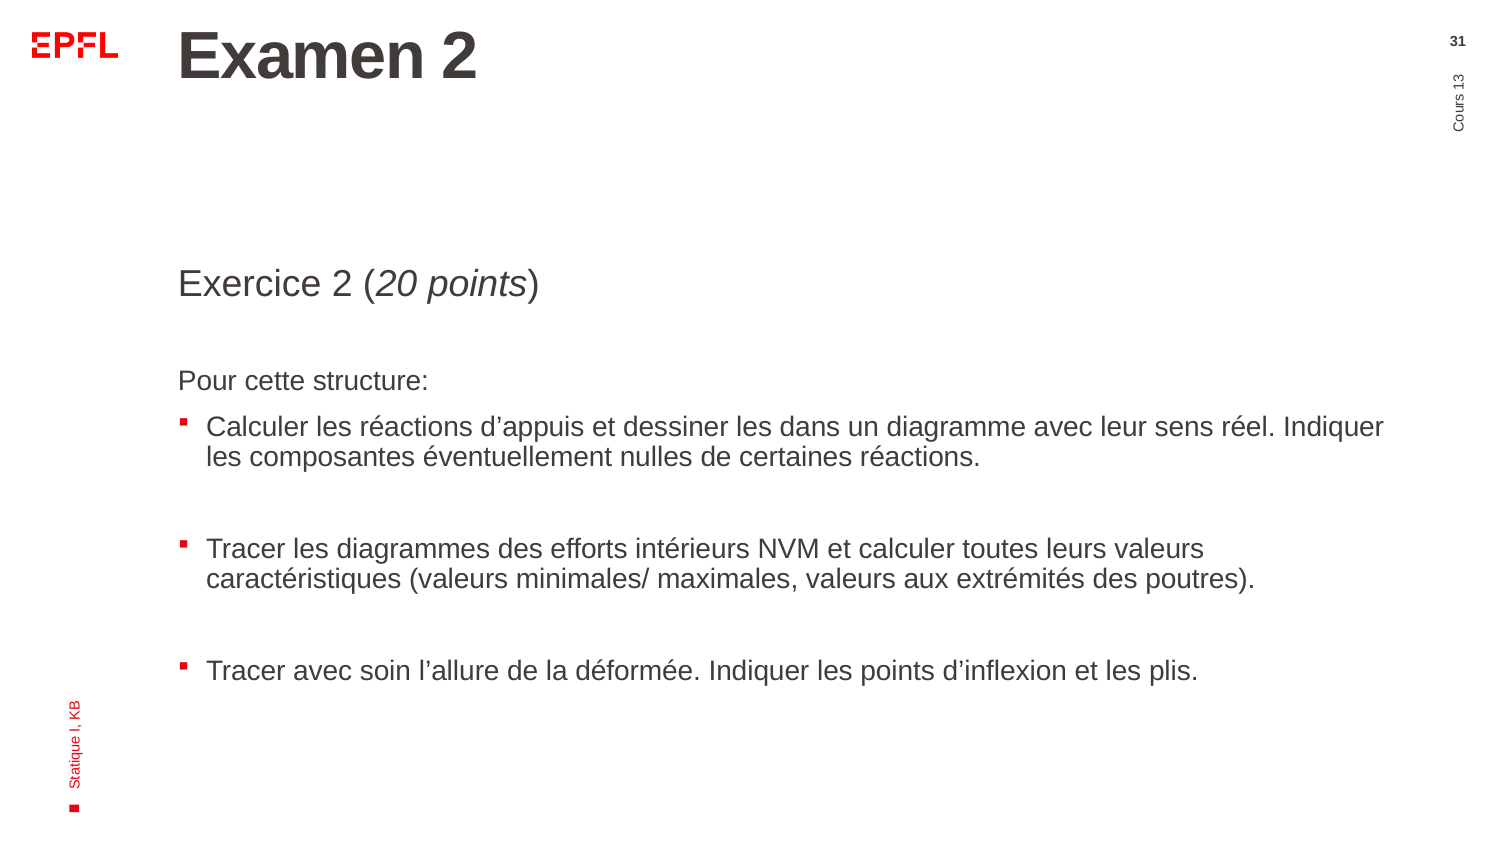

# Examen 2
31
Exercice 2 (20 points)

Pour cette structure:
Calculer les réactions d’appuis et dessiner les dans un diagramme avec leur sens réel. Indiquer les composantes éventuellement nulles de certaines réactions.

Tracer les diagrammes des efforts intérieurs NVM et calculer toutes leurs valeurs caractéristiques (valeurs minimales/ maximales, valeurs aux extrémités des poutres).

Tracer avec soin l’allure de la déformée. Indiquer les points d’inflexion et les plis.

Cours 13
Statique I, KB